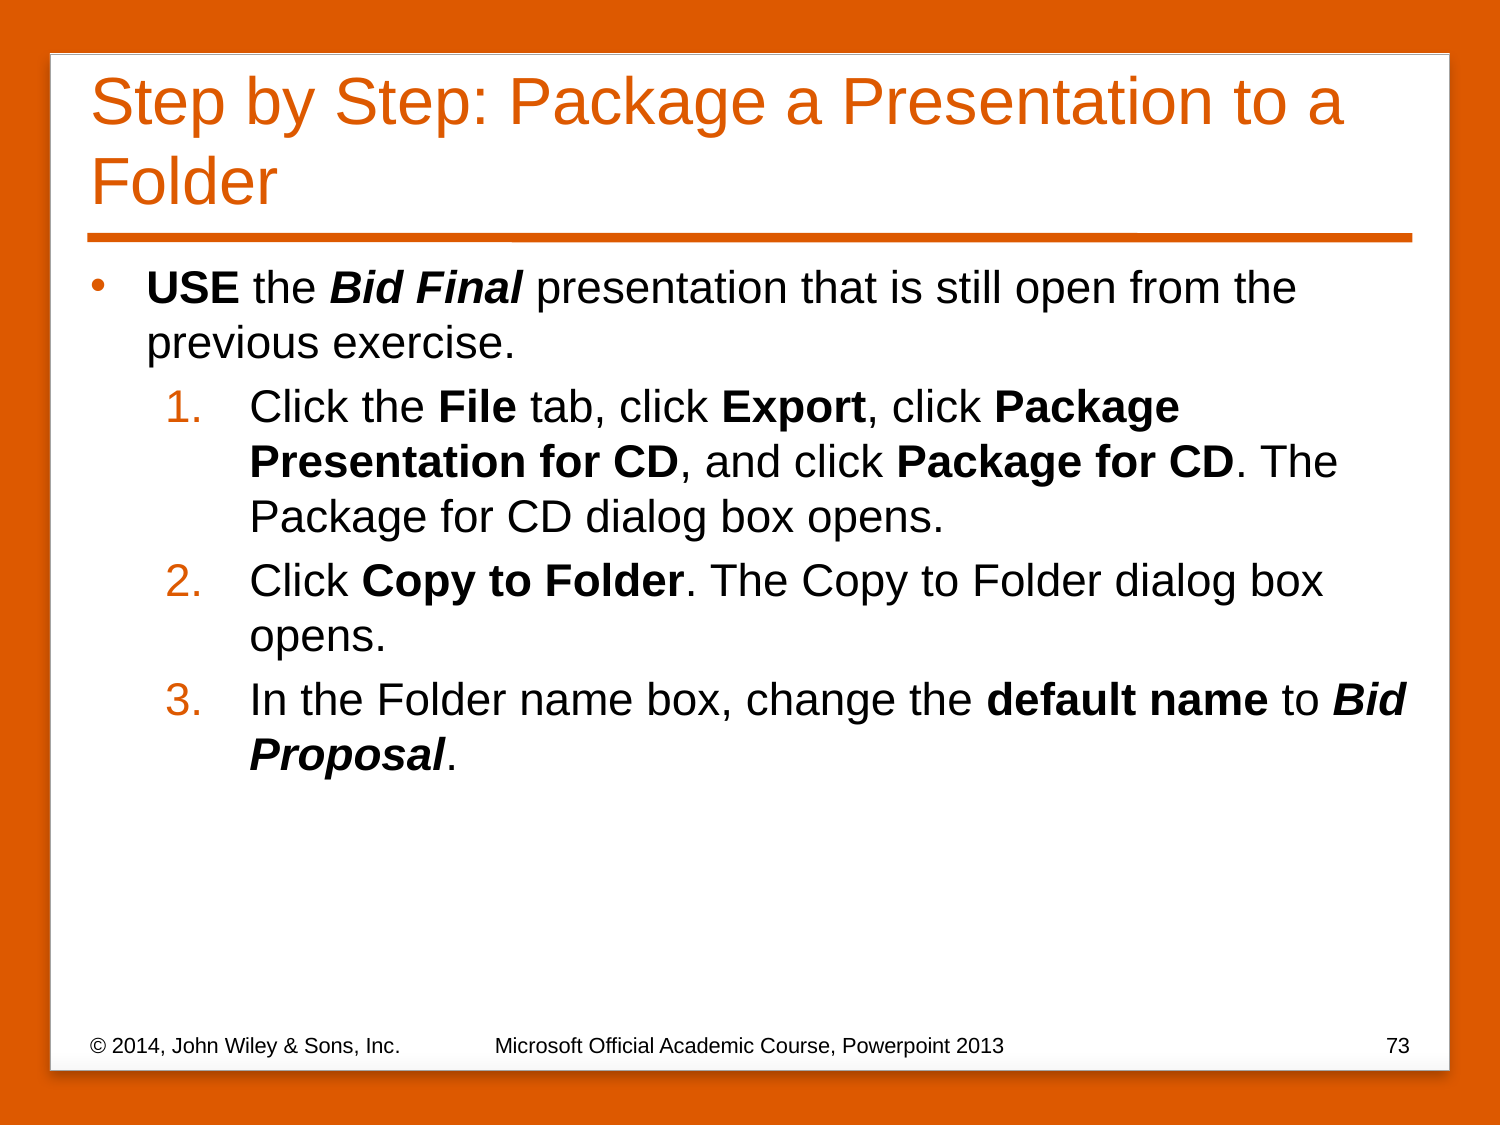

# Step by Step: Package a Presentation to a Folder
USE the Bid Final presentation that is still open from the previous exercise.
Click the File tab, click Export, click Package Presentation for CD, and click Package for CD. The Package for CD dialog box opens.
Click Copy to Folder. The Copy to Folder dialog box opens.
In the Folder name box, change the default name to Bid Proposal.
© 2014, John Wiley & Sons, Inc.
Microsoft Official Academic Course, Powerpoint 2013
73